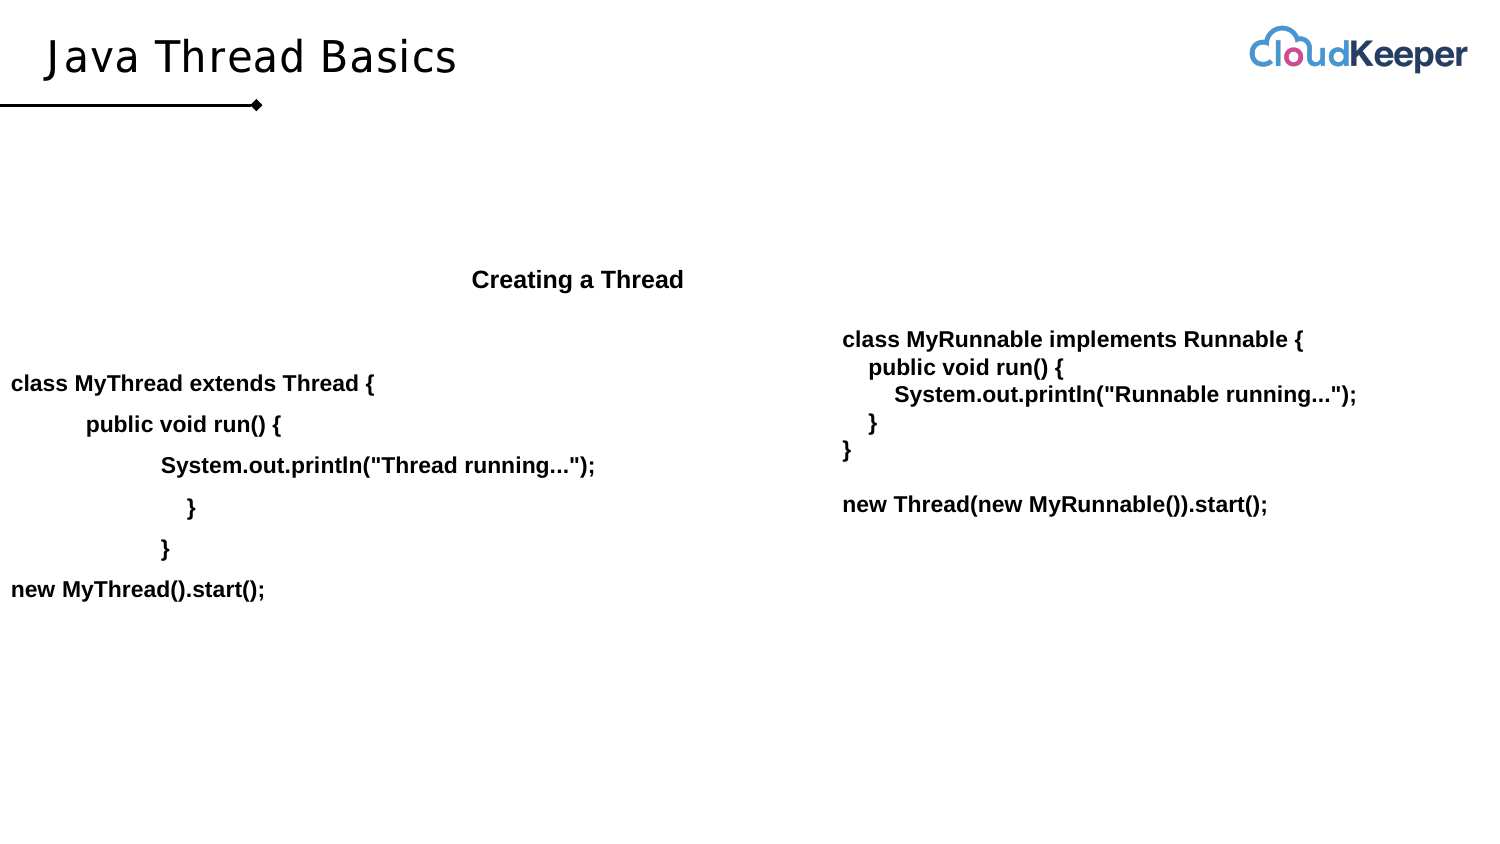

# Java Thread Basics
Creating a Thread
class MyRunnable implements Runnable {
    public void run() {
        System.out.println("Runnable running...");
    }
}

new Thread(new MyRunnable()).start();

class MyThread extends Thread {
public void run() {
System.out.println("Thread running...");
    }
}
new MyThread().start();